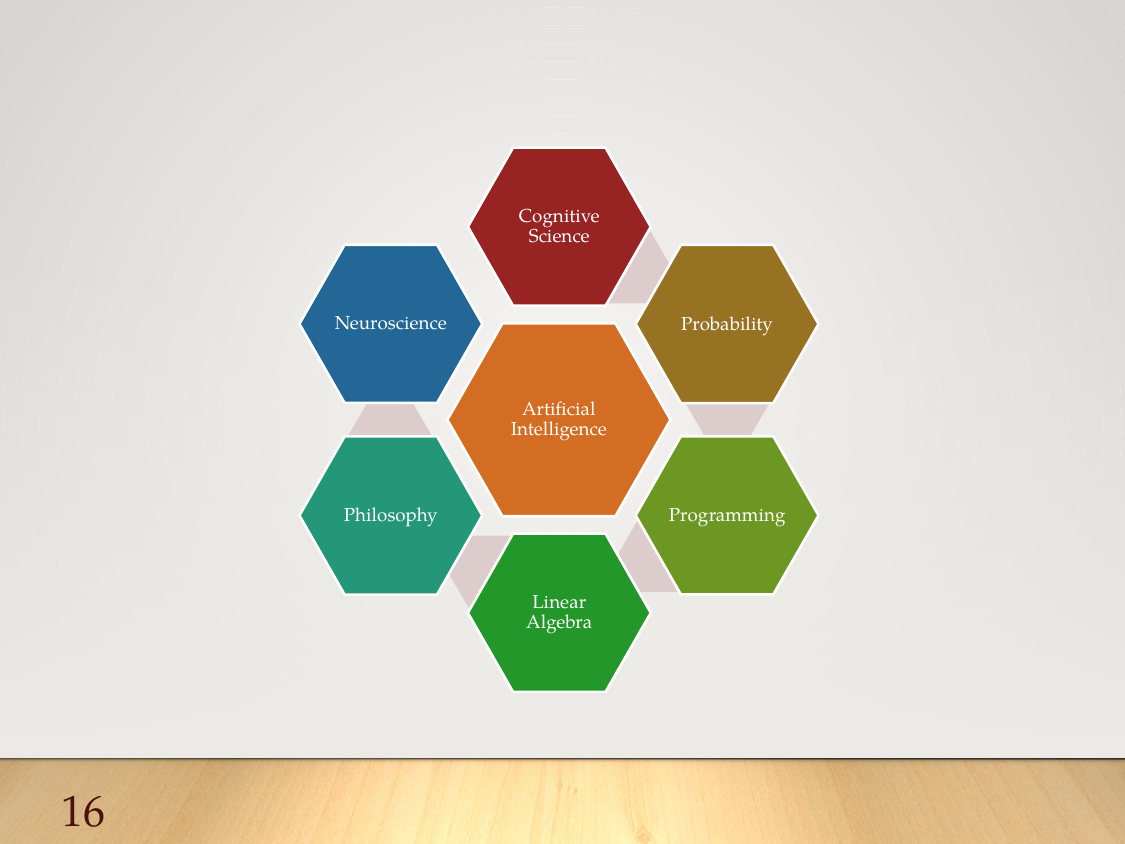

Artificial Intelligence
Cognitive Science
Probability
Programming
Linear Algebra
Philosophy
Neuroscience
16